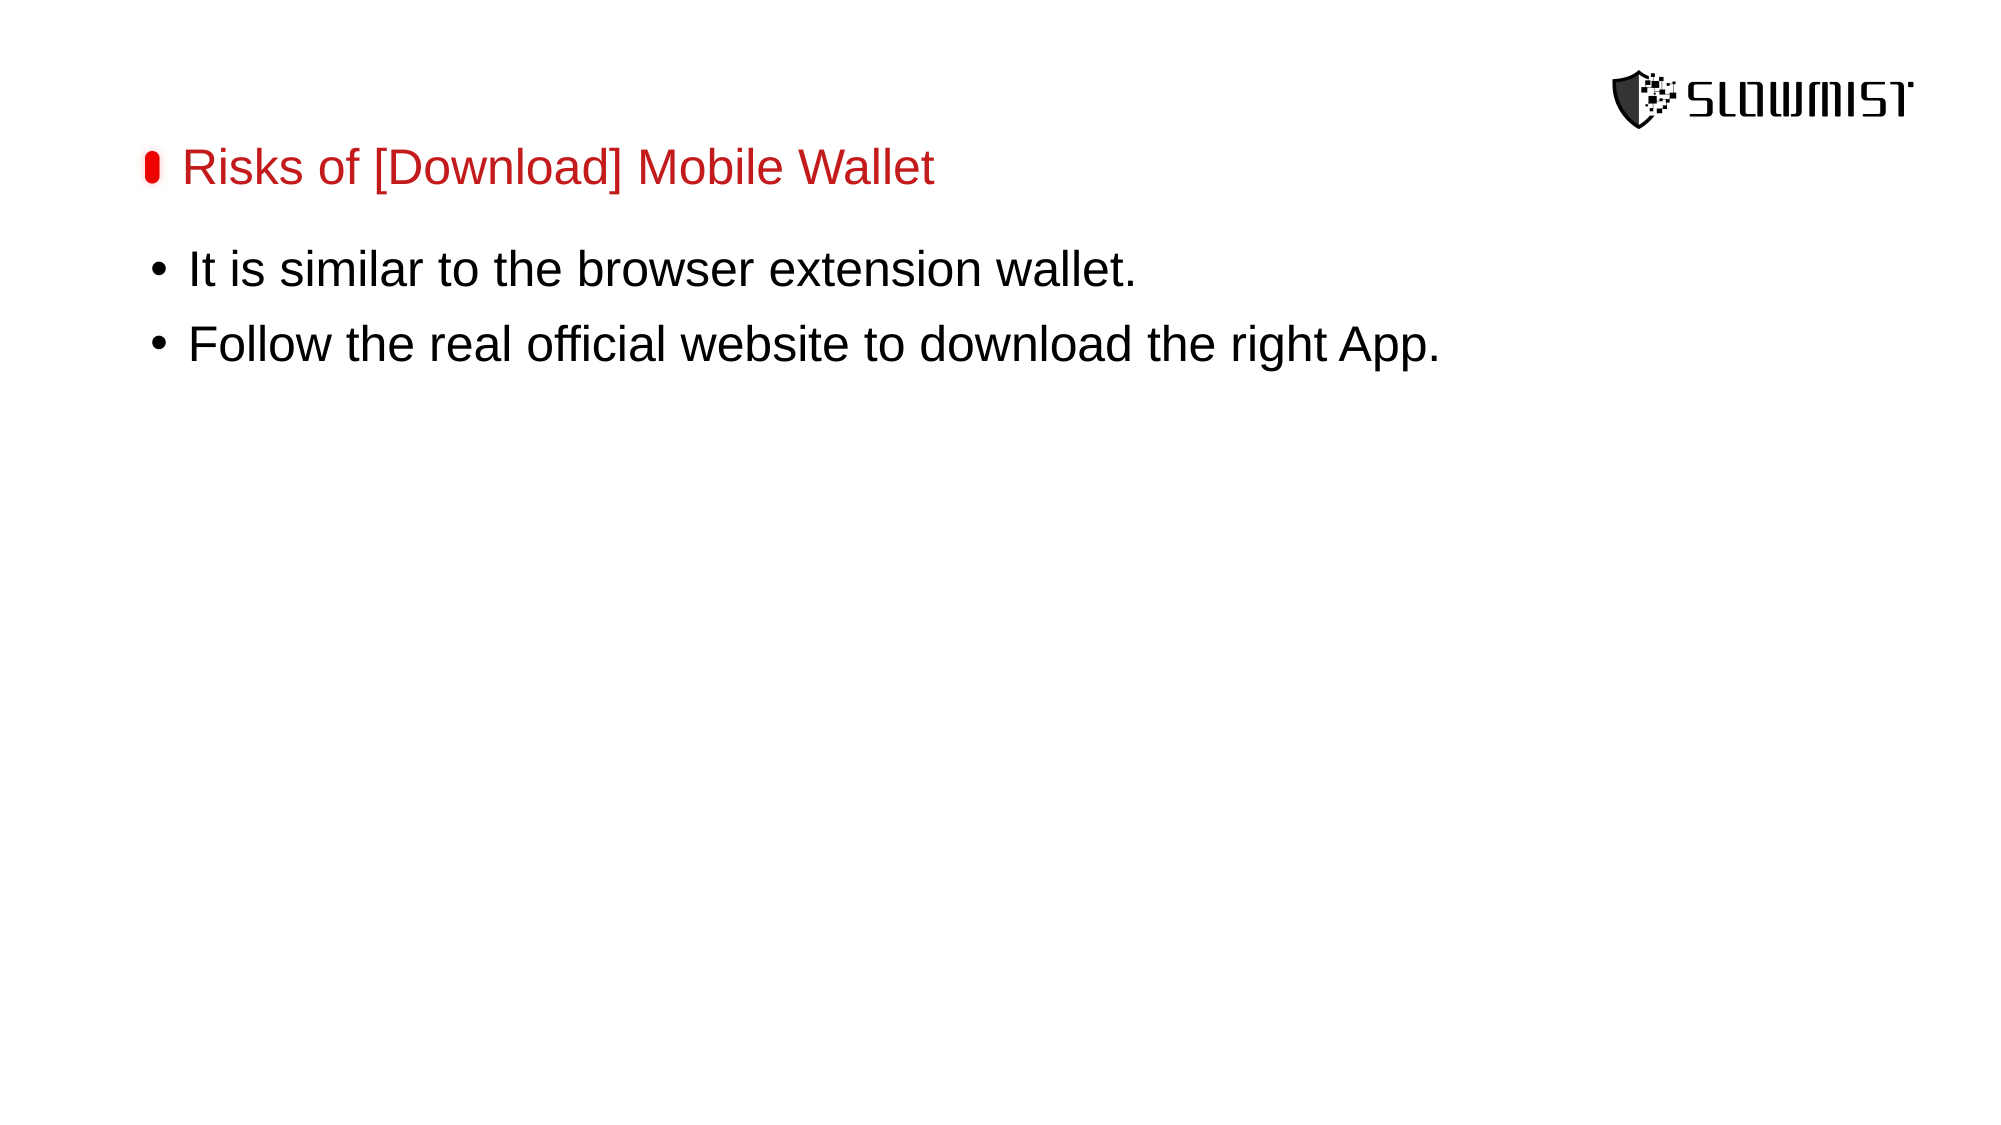

Risks of [Download] Mobile Wallet
It is similar to the browser extension wallet.
Follow the real official website to download the right App.